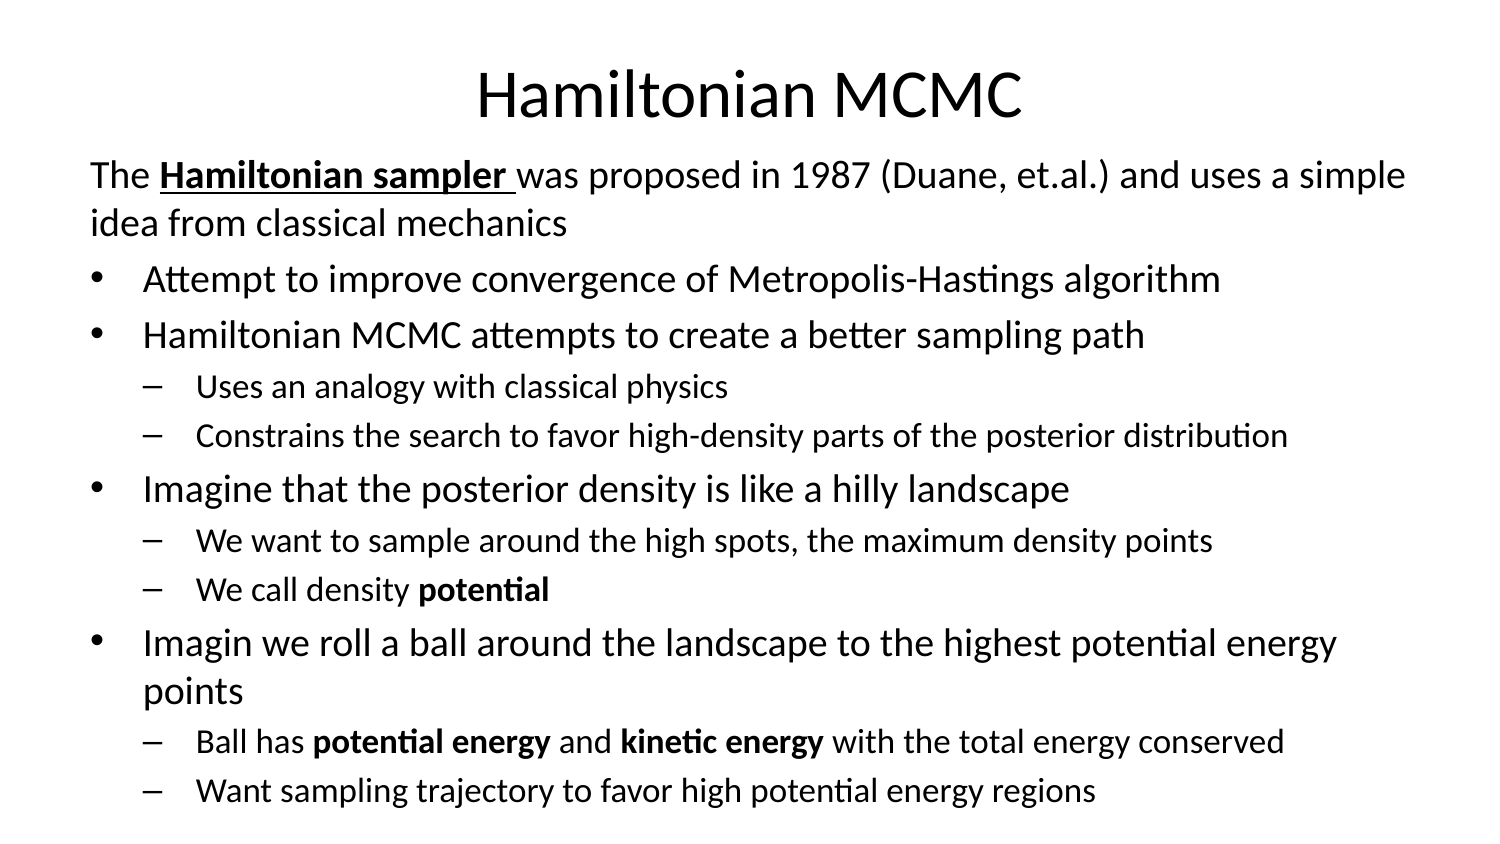

# Hamiltonian MCMC
The Hamiltonian sampler was proposed in 1987 (Duane, et.al.) and uses a simple idea from classical mechanics
Attempt to improve convergence of Metropolis-Hastings algorithm
Hamiltonian MCMC attempts to create a better sampling path
Uses an analogy with classical physics
Constrains the search to favor high-density parts of the posterior distribution
Imagine that the posterior density is like a hilly landscape
We want to sample around the high spots, the maximum density points
We call density potential
Imagin we roll a ball around the landscape to the highest potential energy points
Ball has potential energy and kinetic energy with the total energy conserved
Want sampling trajectory to favor high potential energy regions